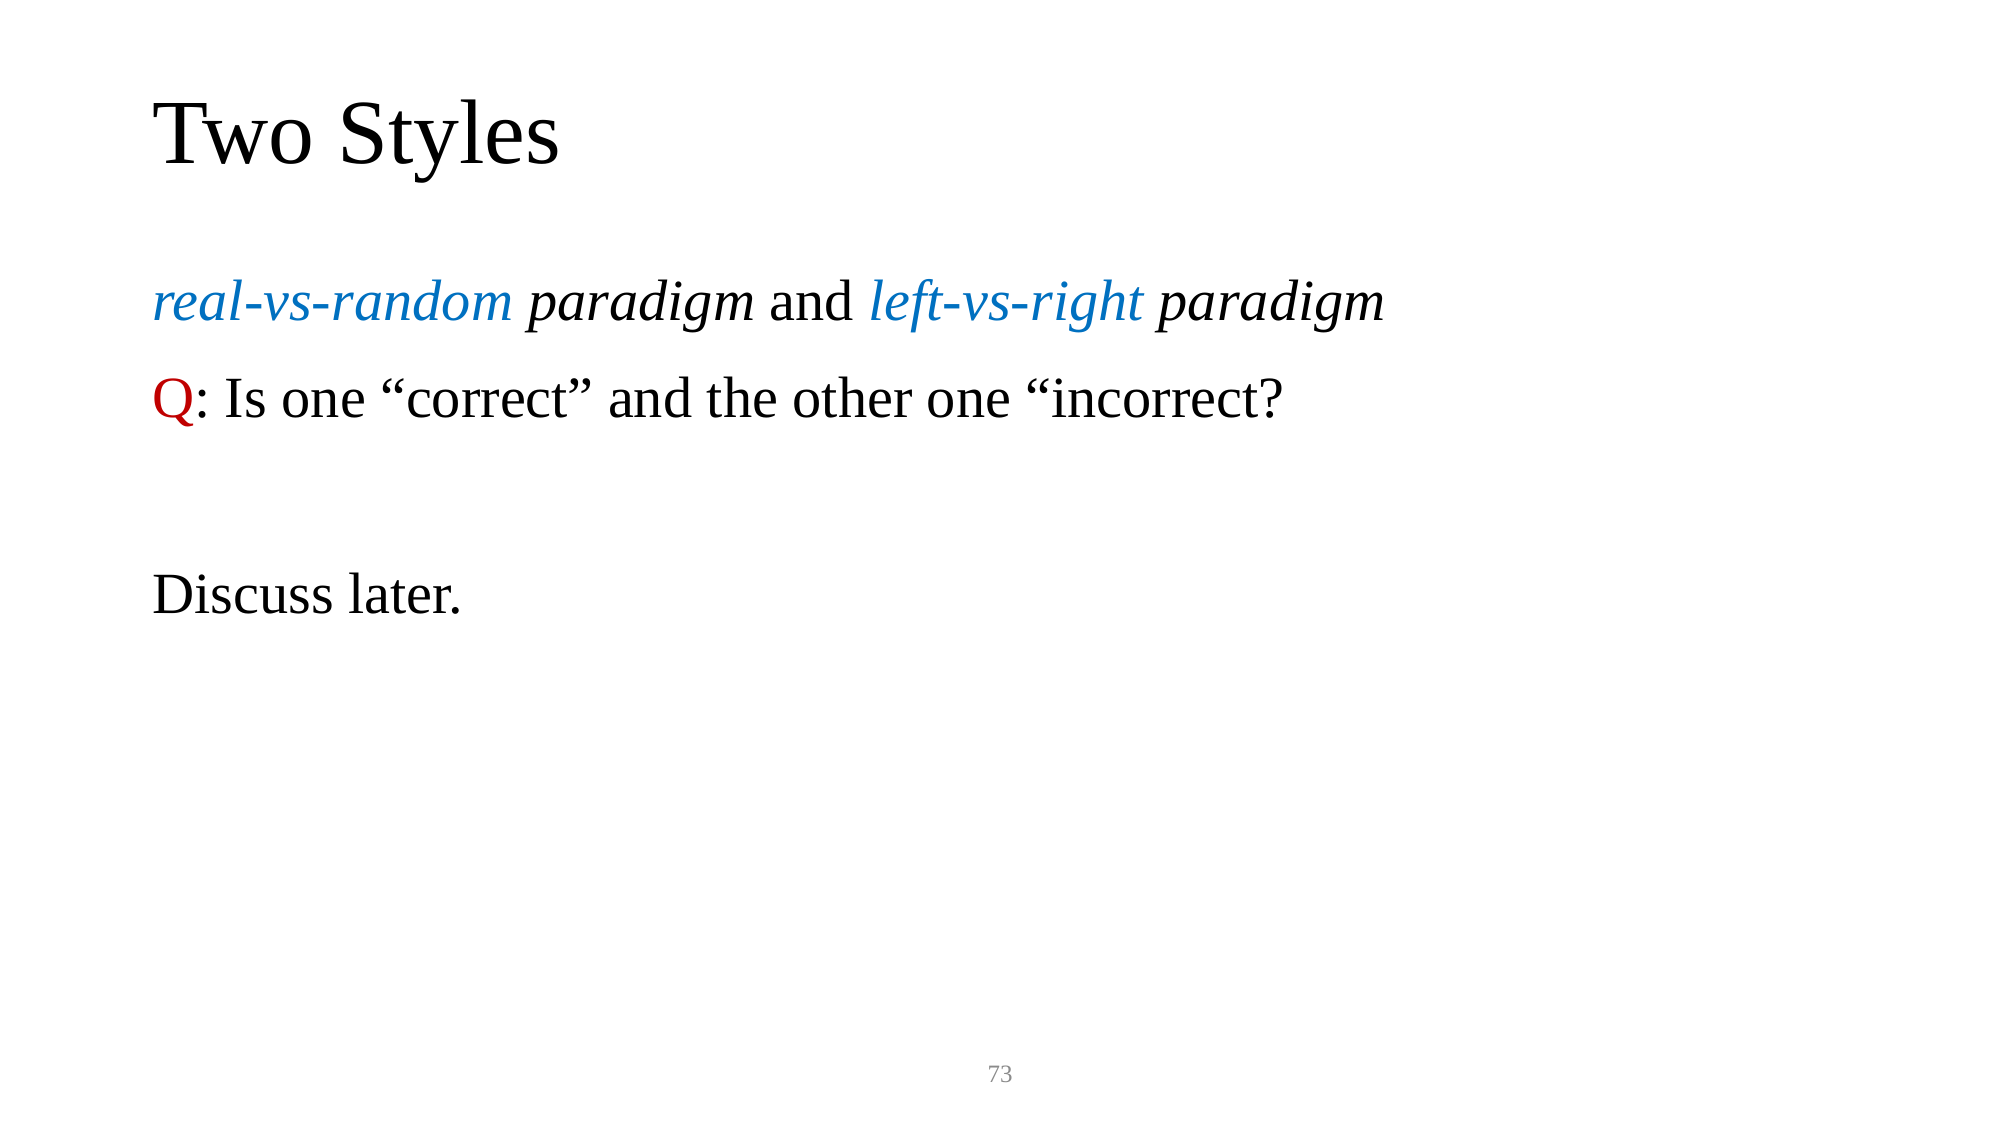

# Two Styles
real-vs-random paradigm and left-vs-right paradigm
Q: Is one “correct” and the other one “incorrect?

Discuss later.
73